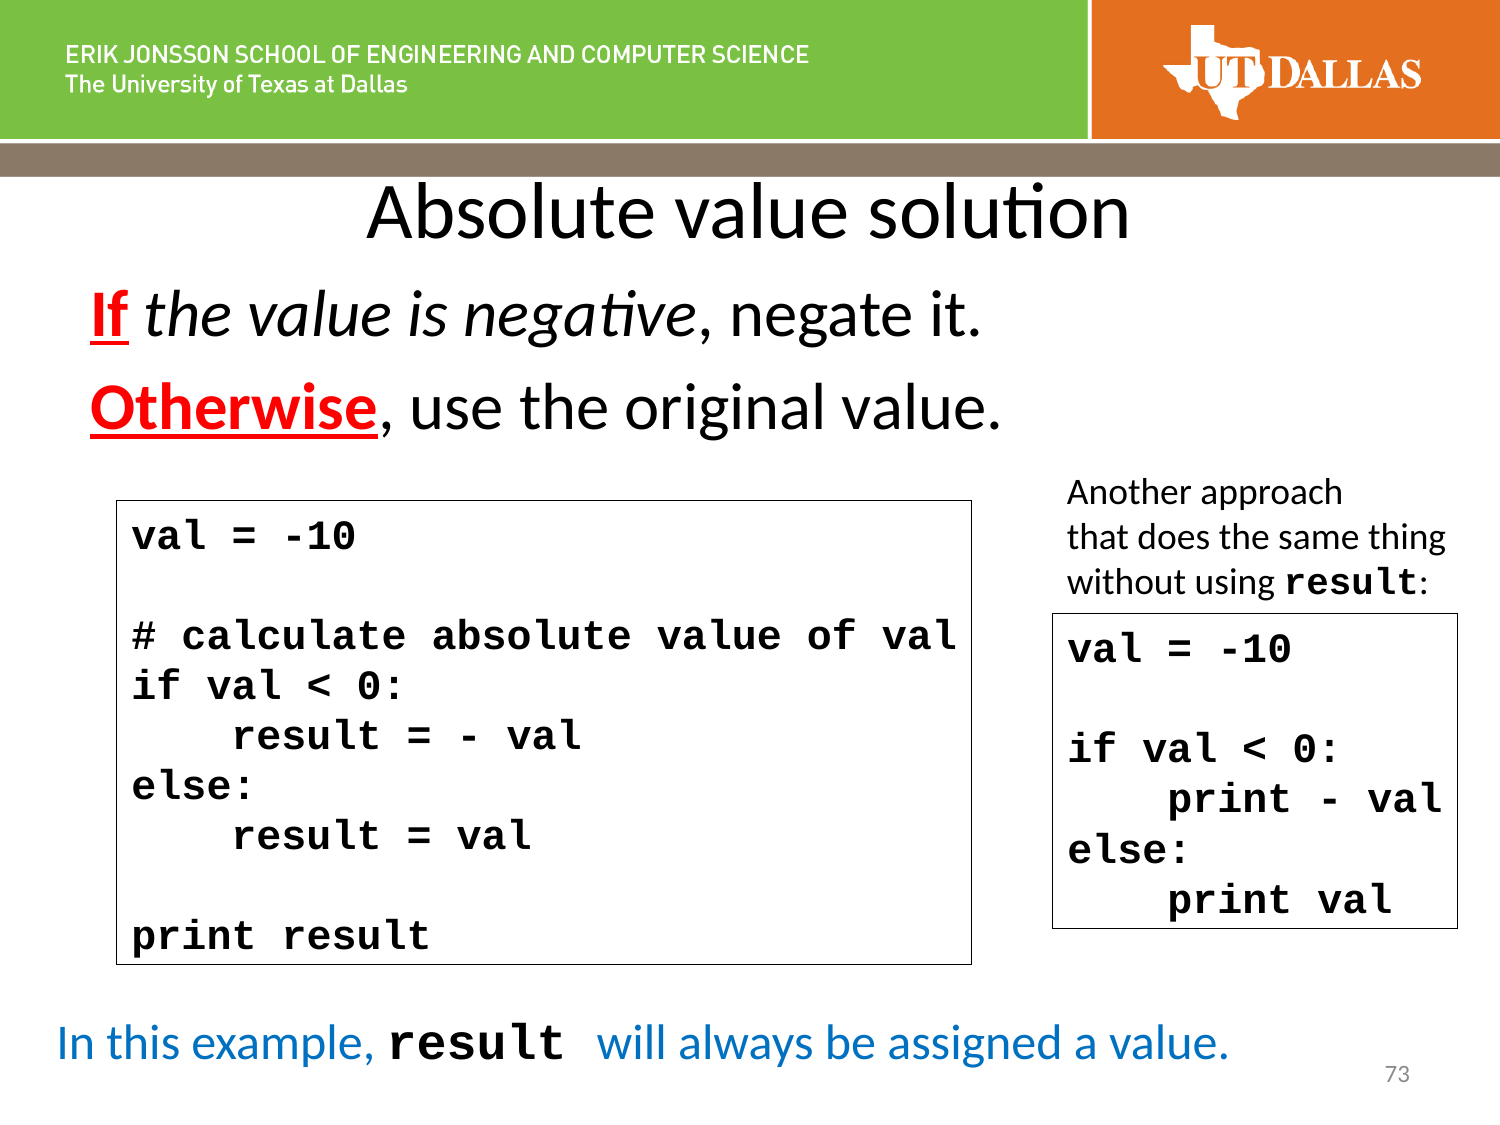

# Absolute value solution
If the value is negative, negate it.
Otherwise, use the original value.

Another approach
that does the same thing
without using result:
val = -10

# calculate absolute value of val
if val < 0:
    result = - val
else:
    result = val

print result
val = -10

if val < 0:
    print - val
else:
    print val
In this example, result will always be assigned a value.
73